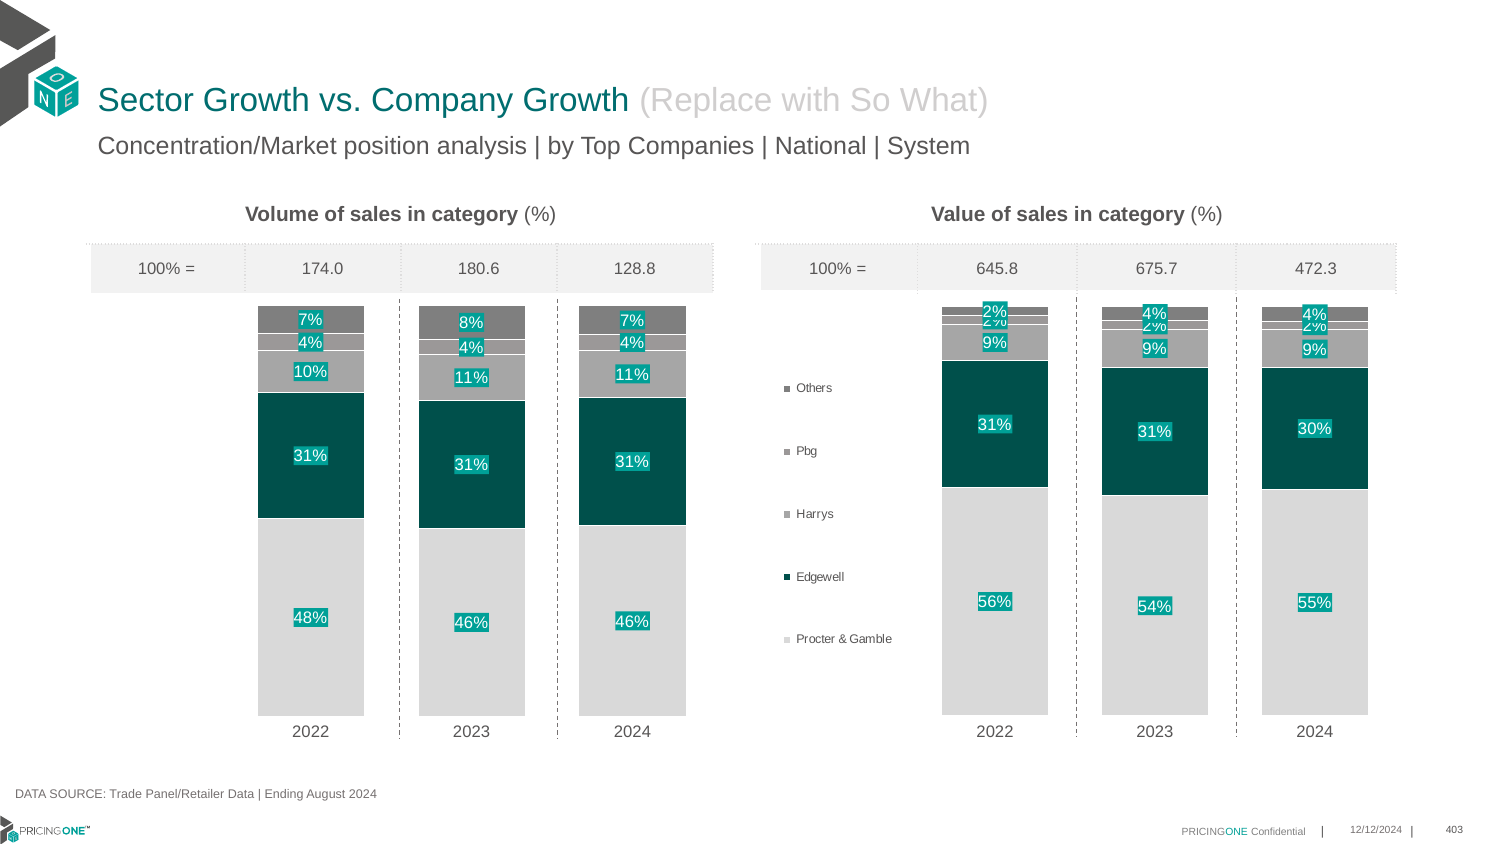

# Sector Growth vs. Company Growth (Replace with So What)
Concentration/Market position analysis | by Top Companies | National | System
| Volume of sales in category (%) |  |  |  |
| --- | --- | --- | --- |
| 100% = | 174.0 | 180.6 | 128.8 |
| Value of sales in category (%) |  |  |  |
| --- | --- | --- | --- |
| 100% = | 645.8 | 675.7 | 472.3 |

### Chart

| Category | Procter & Gamble | Edgewell | Harrys | Pbg | Others |
|---|---|---|---|---|---|
| 2022 | 0.4810207884747915 | 0.30658240036159456 | 0.10245612926647271 | 0.04114564312218055 | 0.06879503877496067 |
| 2023 | 0.45700220984082207 | 0.3111228510758011 | 0.11119383492879059 | 0.03811375802474429 | 0.08256734612984194 |
| 2024 | 0.4644284674668318 | 0.31143253704577534 | 0.11494349062023516 | 0.03793225472885213 | 0.07126325013830559 |

### Chart

| Category | Procter & Gamble | Edgewell | Harrys | Pbg | Others |
|---|---|---|---|---|---|
| 2022 | 0.557443488778807 | 0.30985783437654574 | 0.08729113482711483 | 0.02260315837184378 | 0.022804383645688625 |
| 2023 | 0.536590215629876 | 0.31403466460946317 | 0.09245170561003309 | 0.021404289668532563 | 0.035519124482095196 |
| 2024 | 0.5533639723438272 | 0.295503418247373 | 0.09284329134841392 | 0.021347767341202757 | 0.0369415507191832 |
DATA SOURCE: Trade Panel/Retailer Data | Ending August 2024

12/12/2024
403